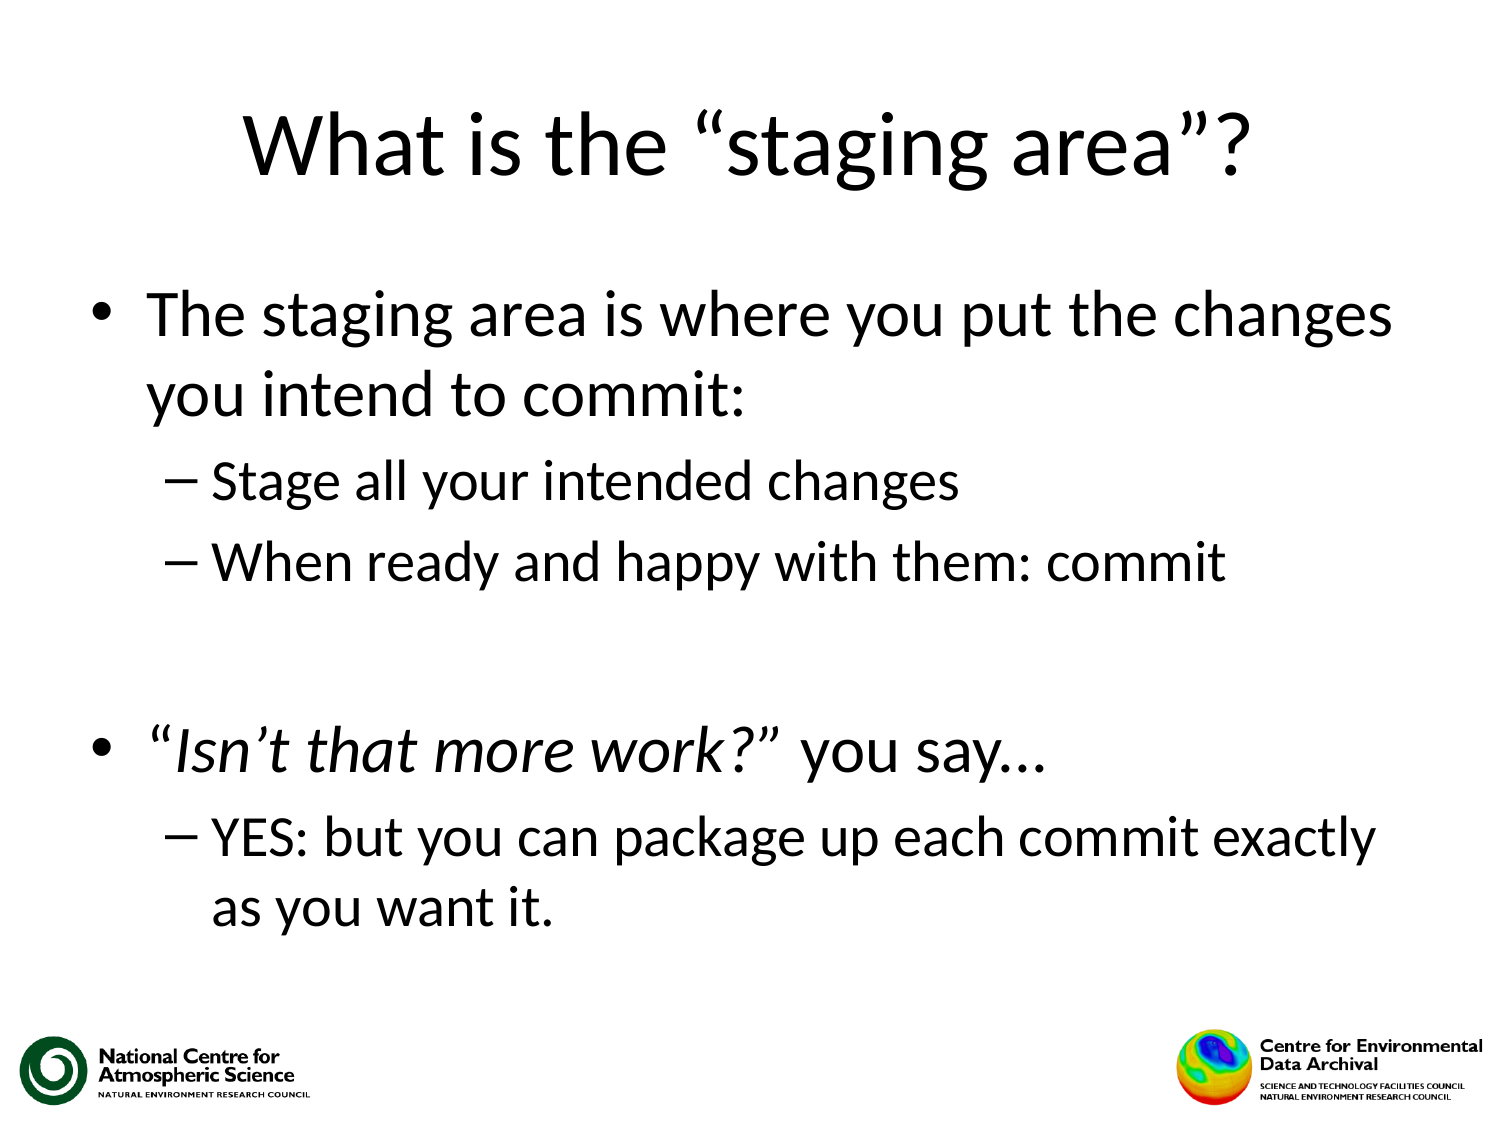

# What is the “staging area”?
The staging area is where you put the changes you intend to commit:
Stage all your intended changes
When ready and happy with them: commit

“Isn’t that more work?” you say...
YES: but you can package up each commit exactly as you want it.